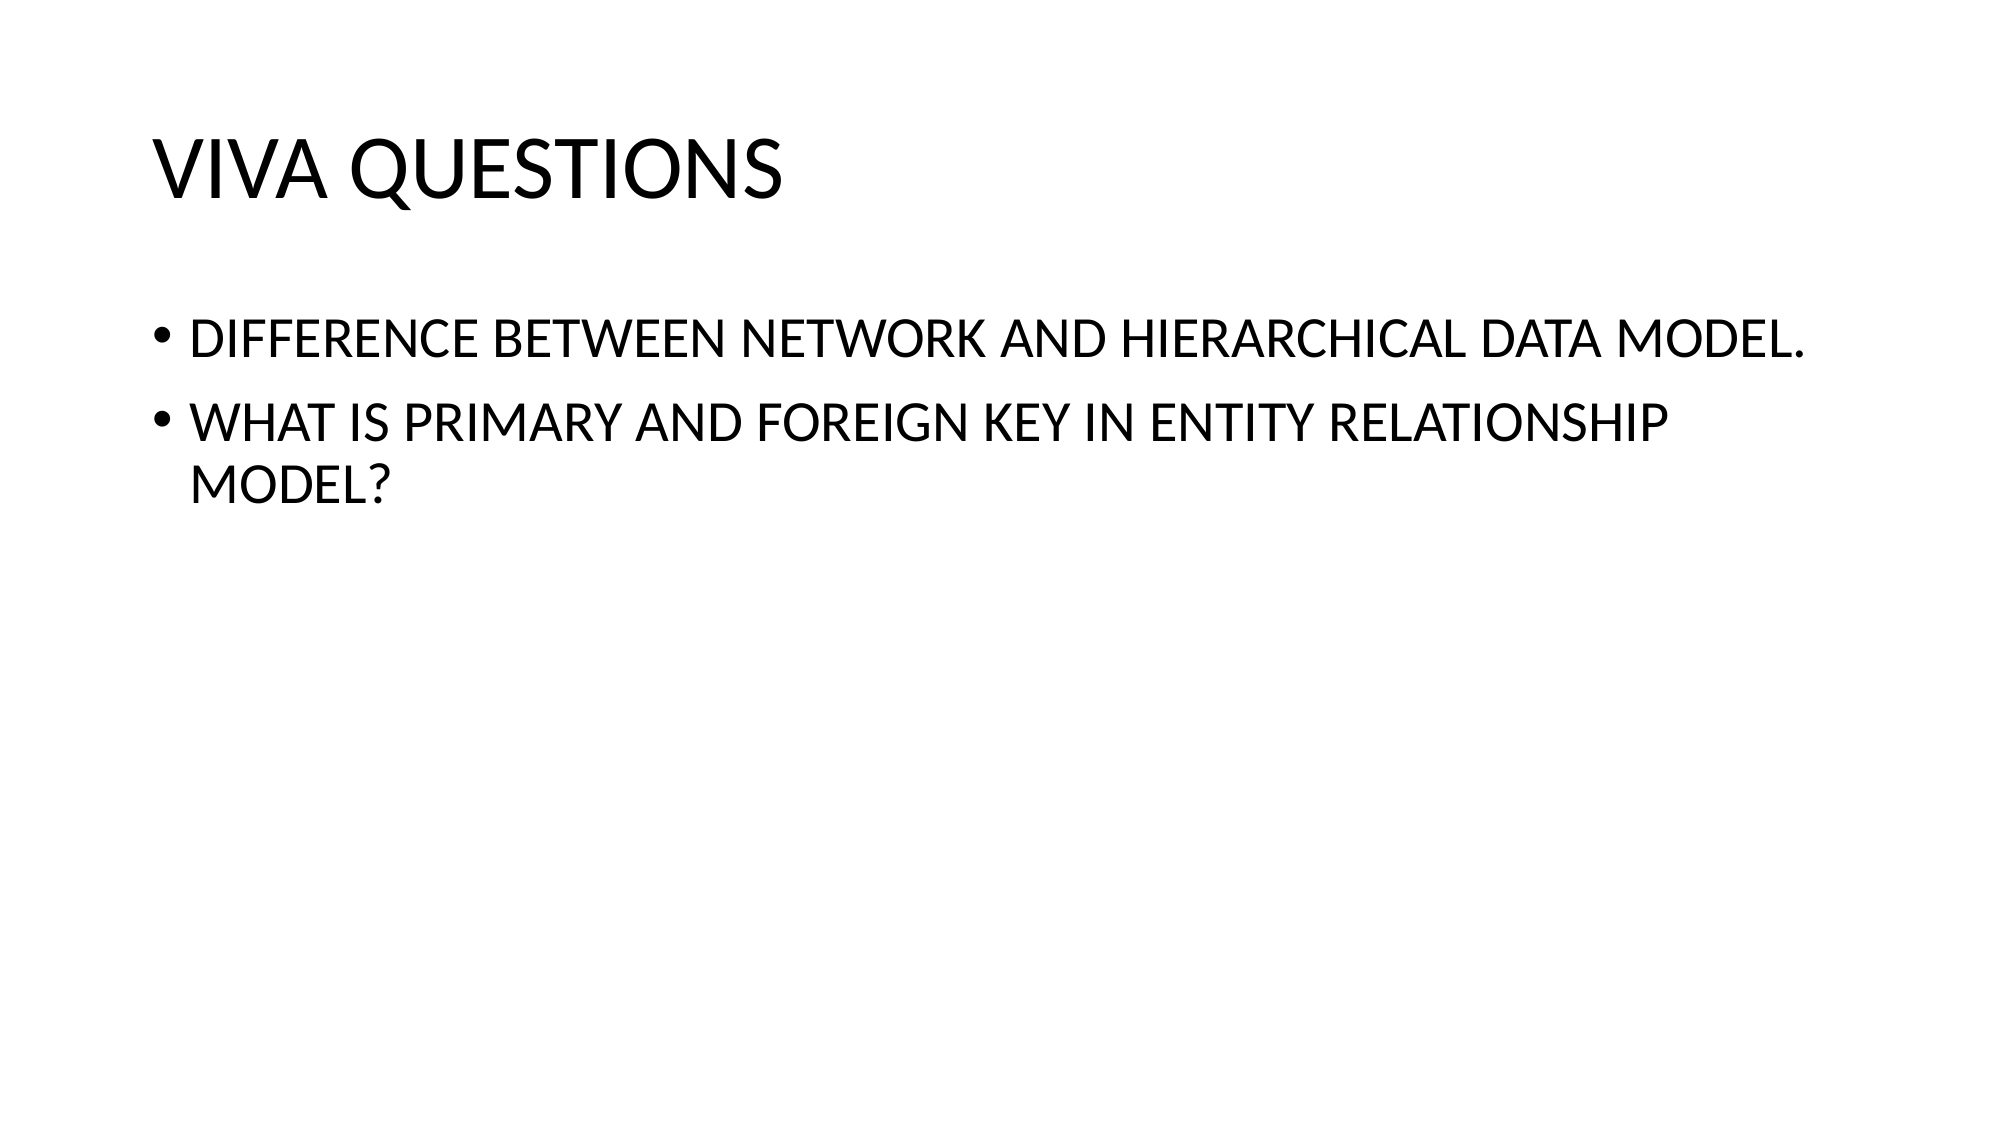

# VIVA QUESTIONS
DIFFERENCE BETWEEN NETWORK AND HIERARCHICAL DATA MODEL.
WHAT IS PRIMARY AND FOREIGN KEY IN ENTITY RELATIONSHIP MODEL?